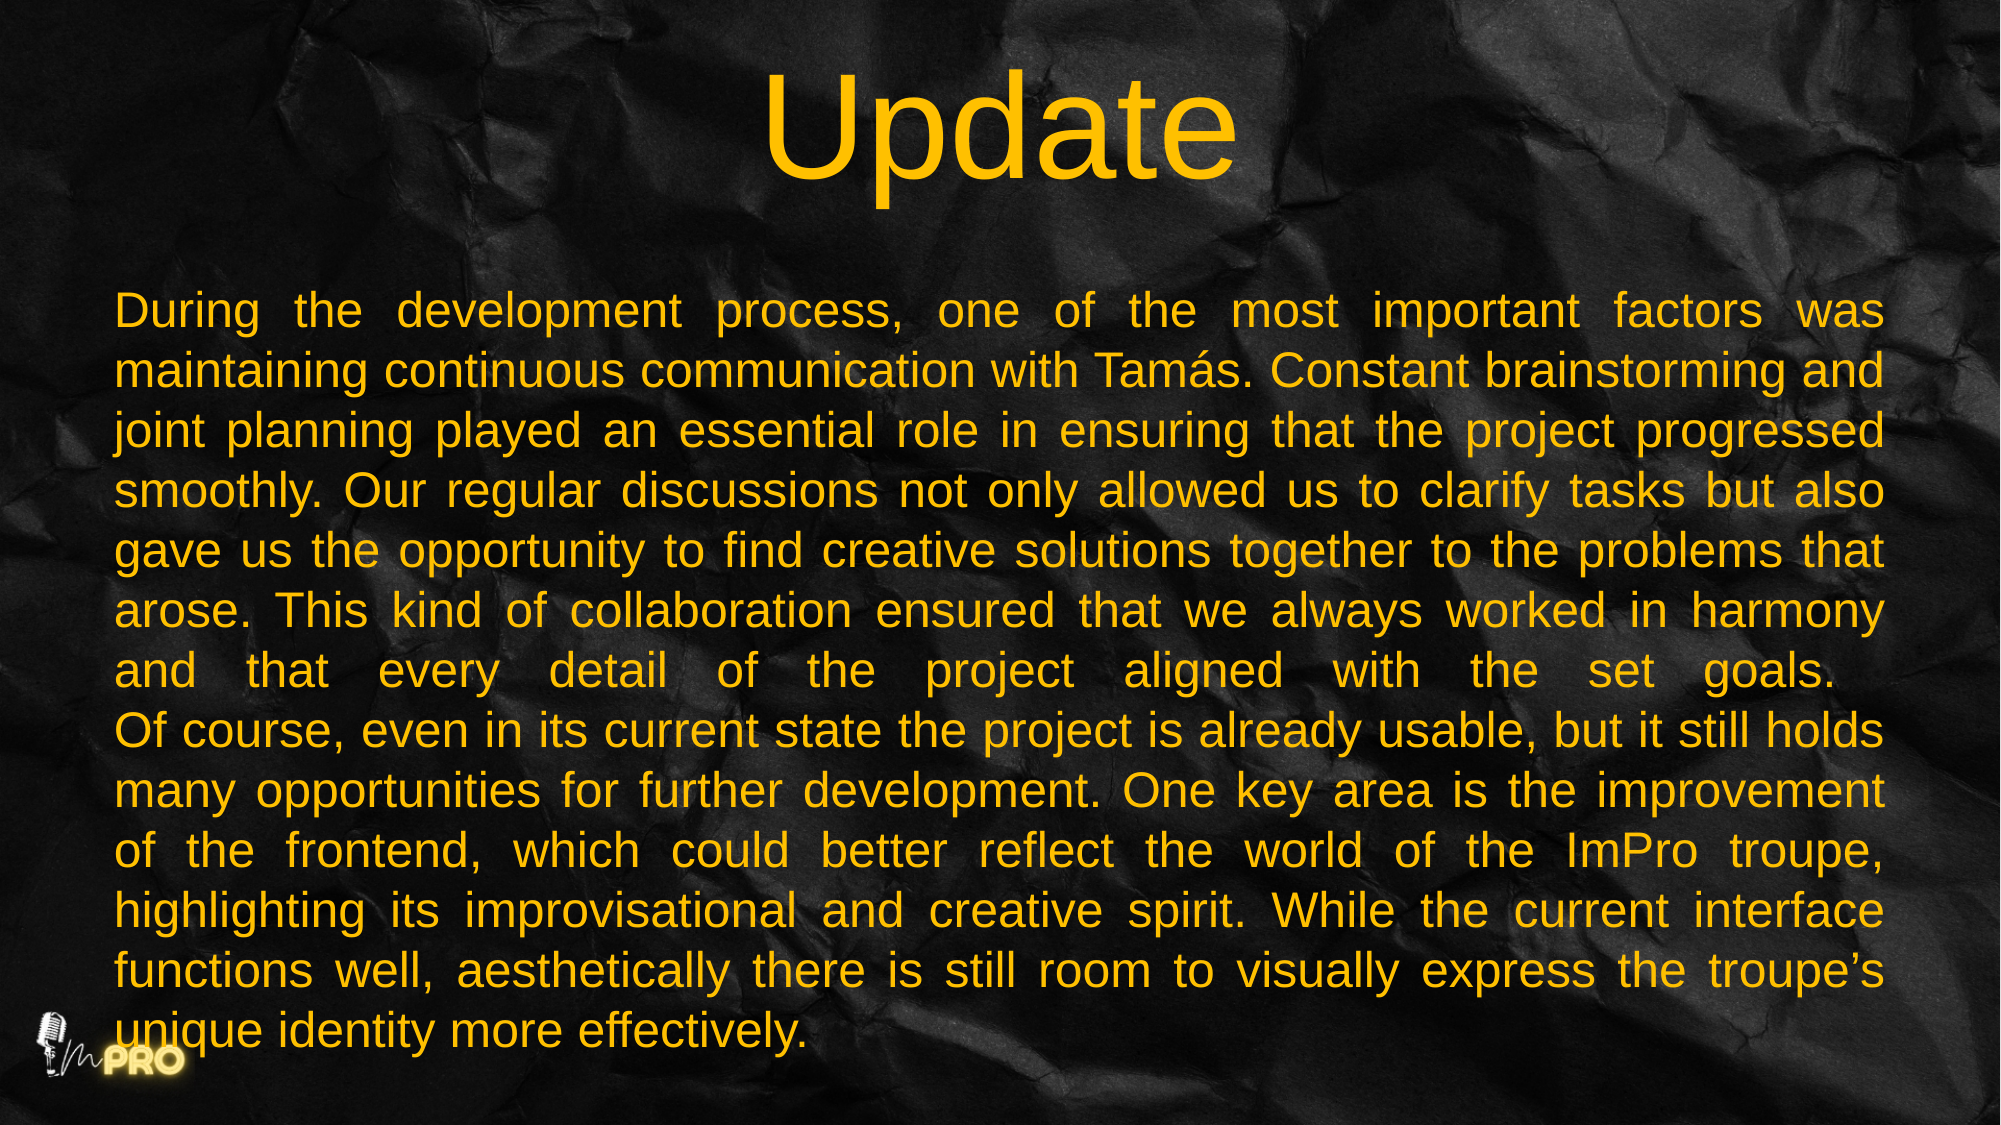

Update
During the development process, one of the most important factors was maintaining continuous communication with Tamás. Constant brainstorming and joint planning played an essential role in ensuring that the project progressed smoothly. Our regular discussions not only allowed us to clarify tasks but also gave us the opportunity to find creative solutions together to the problems that arose. This kind of collaboration ensured that we always worked in harmony and that every detail of the project aligned with the set goals.
Of course, even in its current state the project is already usable, but it still holds many opportunities for further development. One key area is the improvement of the frontend, which could better reflect the world of the ImPro troupe, highlighting its improvisational and creative spirit. While the current interface functions well, aesthetically there is still room to visually express the troupe’s unique identity more effectively.